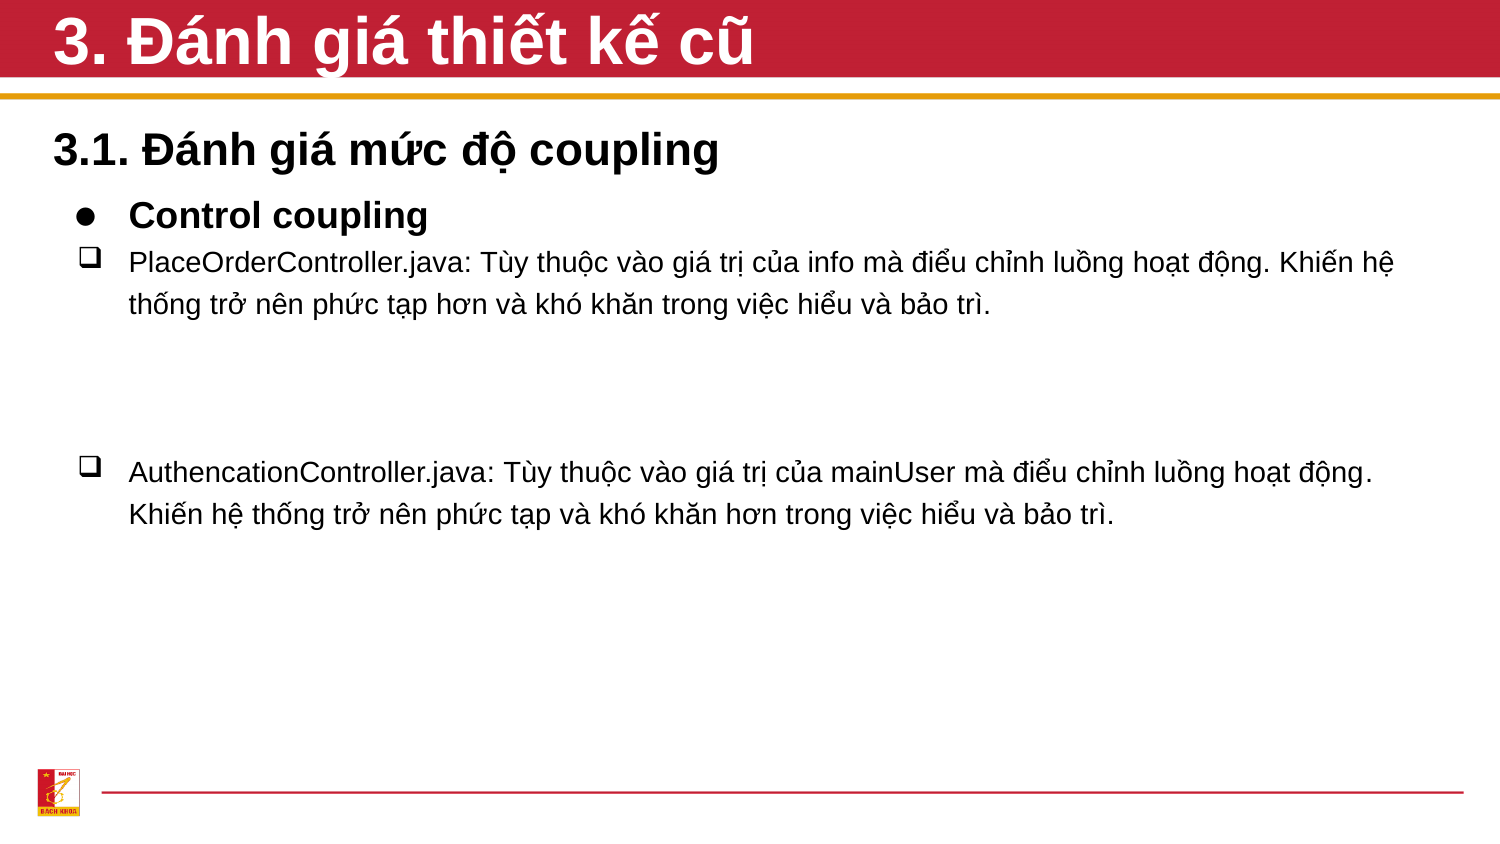

# 3. Đánh giá thiết kế cũ
3.1. Đánh giá mức độ coupling
Control coupling
PlaceOrderController.java: Tùy thuộc vào giá trị của info mà điểu chỉnh luồng hoạt động. Khiến hệ thống trở nên phức tạp hơn và khó khăn trong việc hiểu và bảo trì.

AuthencationController.java: Tùy thuộc vào giá trị của mainUser mà điểu chỉnh luồng hoạt động. Khiến hệ thống trở nên phức tạp và khó khăn hơn trong việc hiểu và bảo trì.